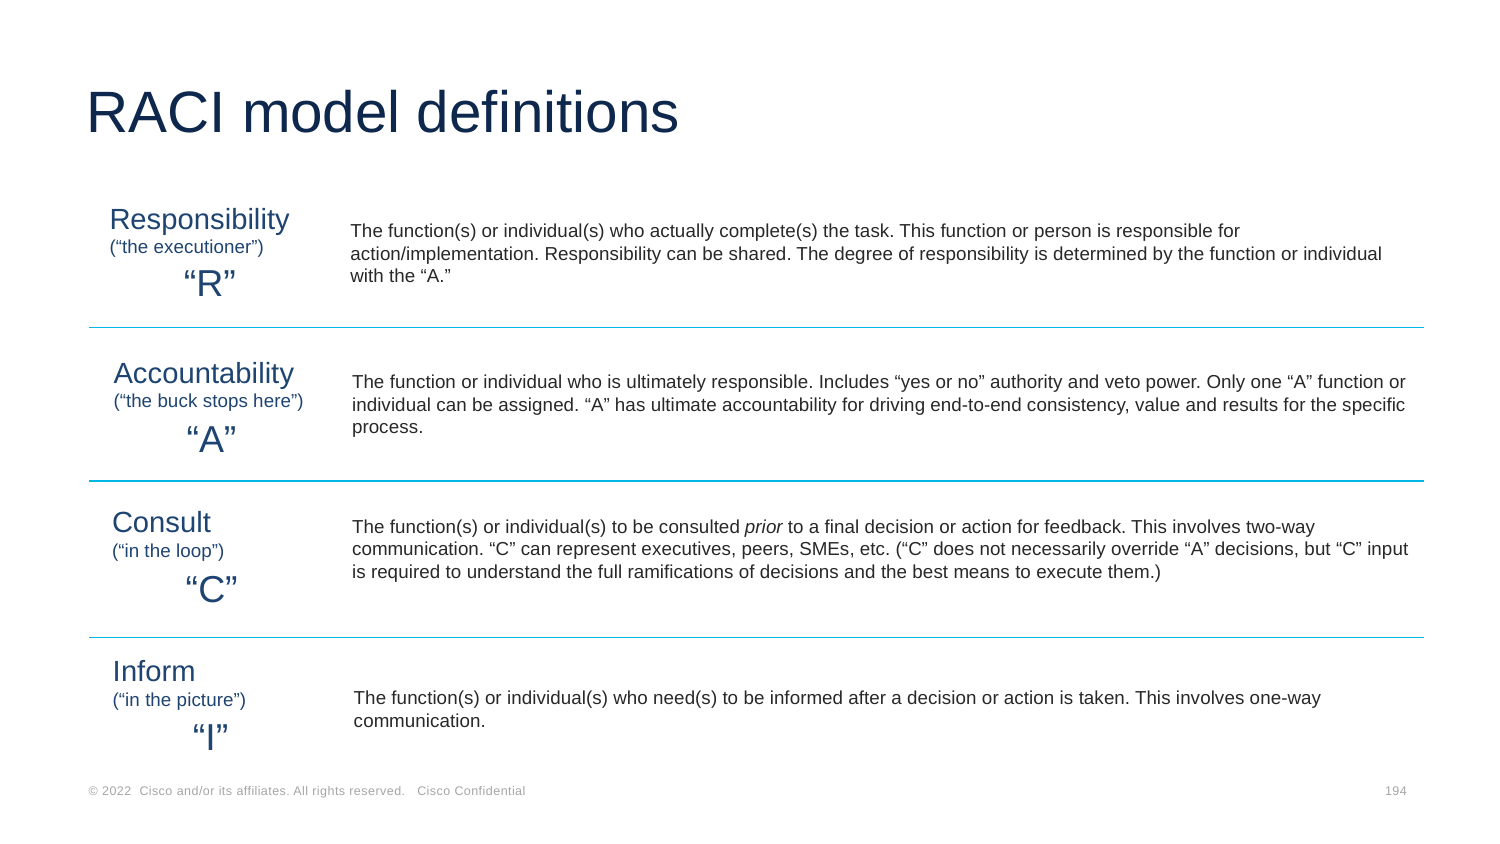

# RACI model definitions
Responsibility
(“the executioner”)
The function(s) or individual(s) who actually complete(s) the task. This function or person is responsible for action/implementation. Responsibility can be shared. The degree of responsibility is determined by the function or individual with the “A.”
“R”
Accountability
(“the buck stops here”)
The function or individual who is ultimately responsible. Includes “yes or no” authority and veto power. Only one “A” function or individual can be assigned. “A” has ultimate accountability for driving end-to-end consistency, value and results for the specific process.
“A”
Consult
(“in the loop”)
The function(s) or individual(s) to be consulted prior to a final decision or action for feedback. This involves two-way communication. “C” can represent executives, peers, SMEs, etc. (“C” does not necessarily override “A” decisions, but “C” input is required to understand the full ramifications of decisions and the best means to execute them.)
“C”
Inform
(“in the picture”)
The function(s) or individual(s) who need(s) to be informed after a decision or action is taken. This involves one-way communication.
“I”